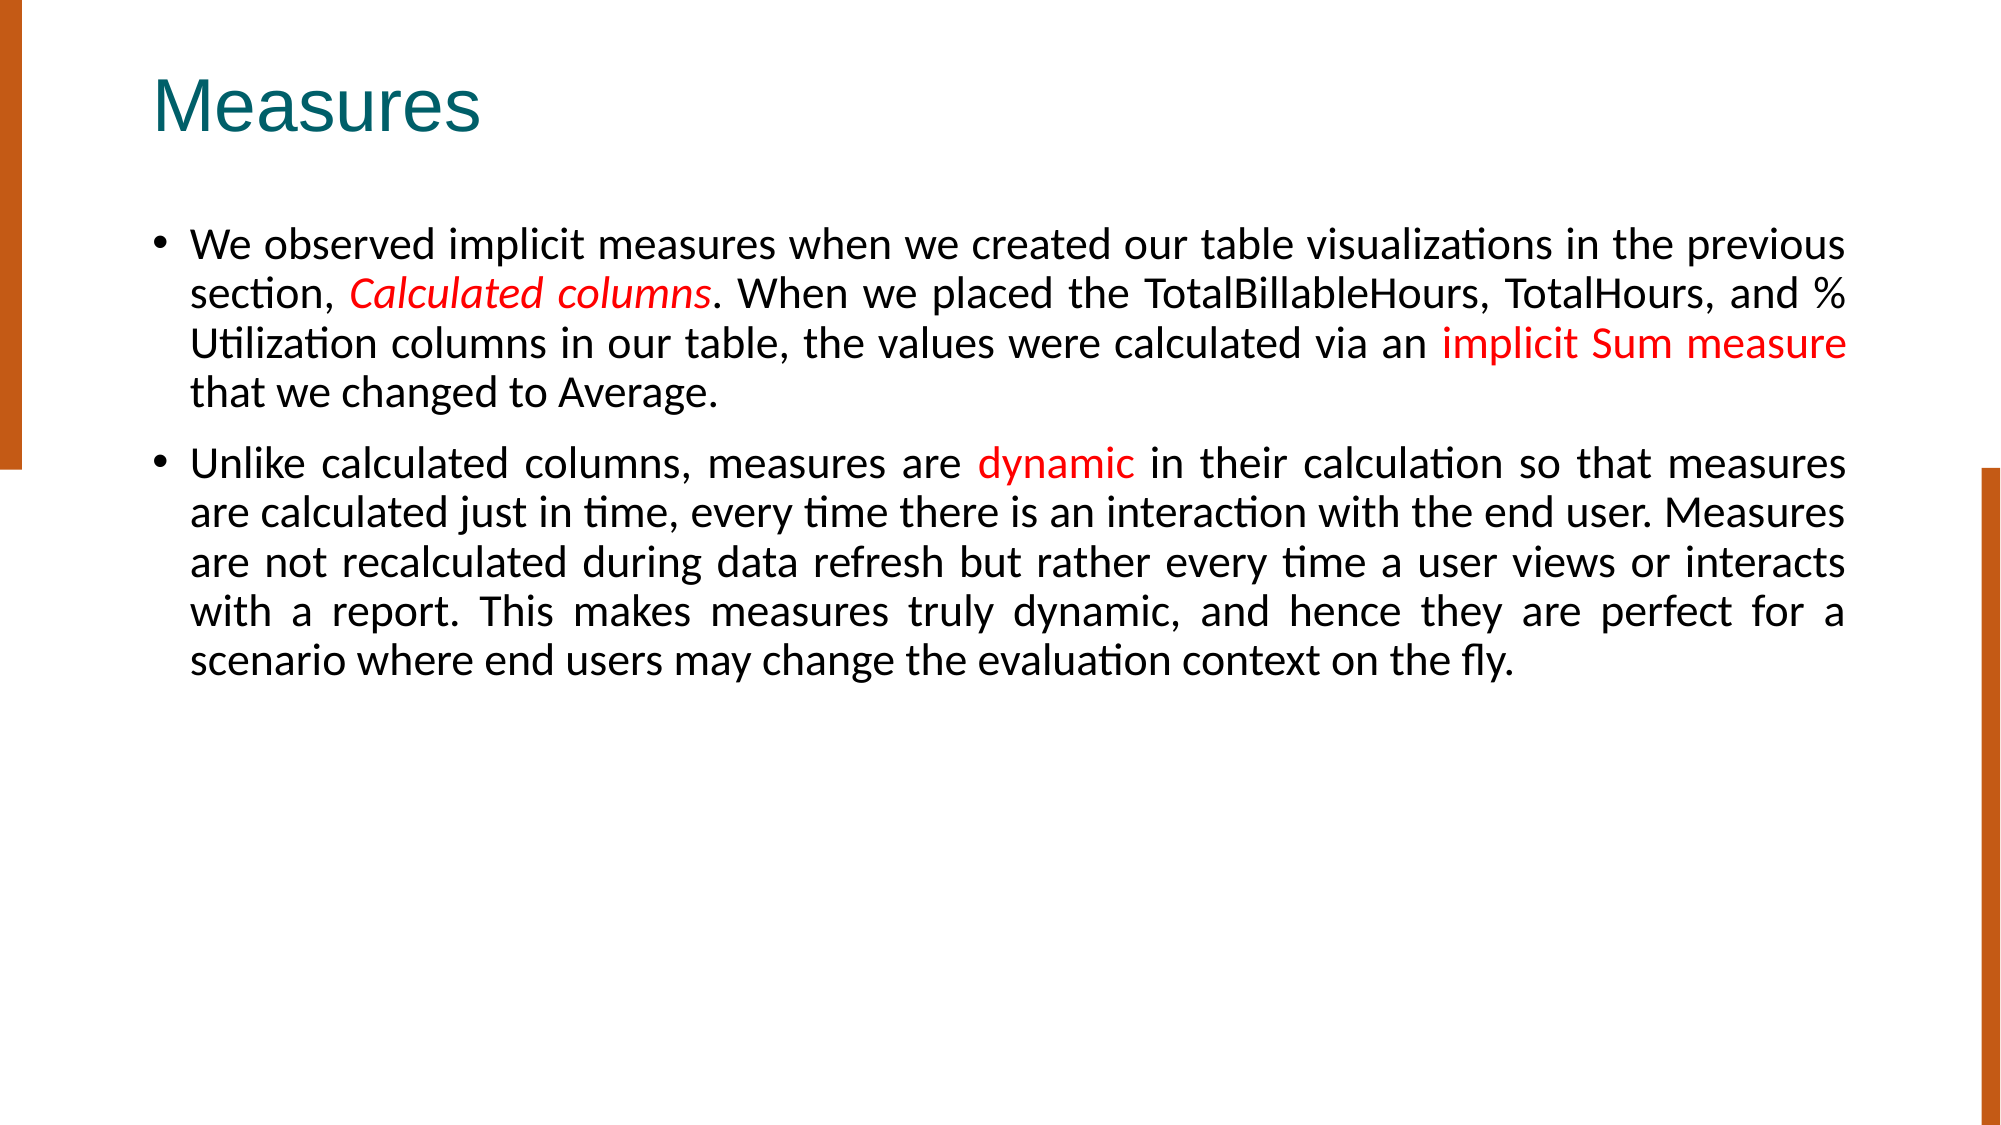

# Measures
We observed implicit measures when we created our table visualizations in the previous section, Calculated columns. When we placed the TotalBillableHours, TotalHours, and % Utilization columns in our table, the values were calculated via an implicit Sum measure that we changed to Average.
Unlike calculated columns, measures are dynamic in their calculation so that measures are calculated just in time, every time there is an interaction with the end user. Measures are not recalculated during data refresh but rather every time a user views or interacts with a report. This makes measures truly dynamic, and hence they are perfect for a scenario where end users may change the evaluation context on the fly.